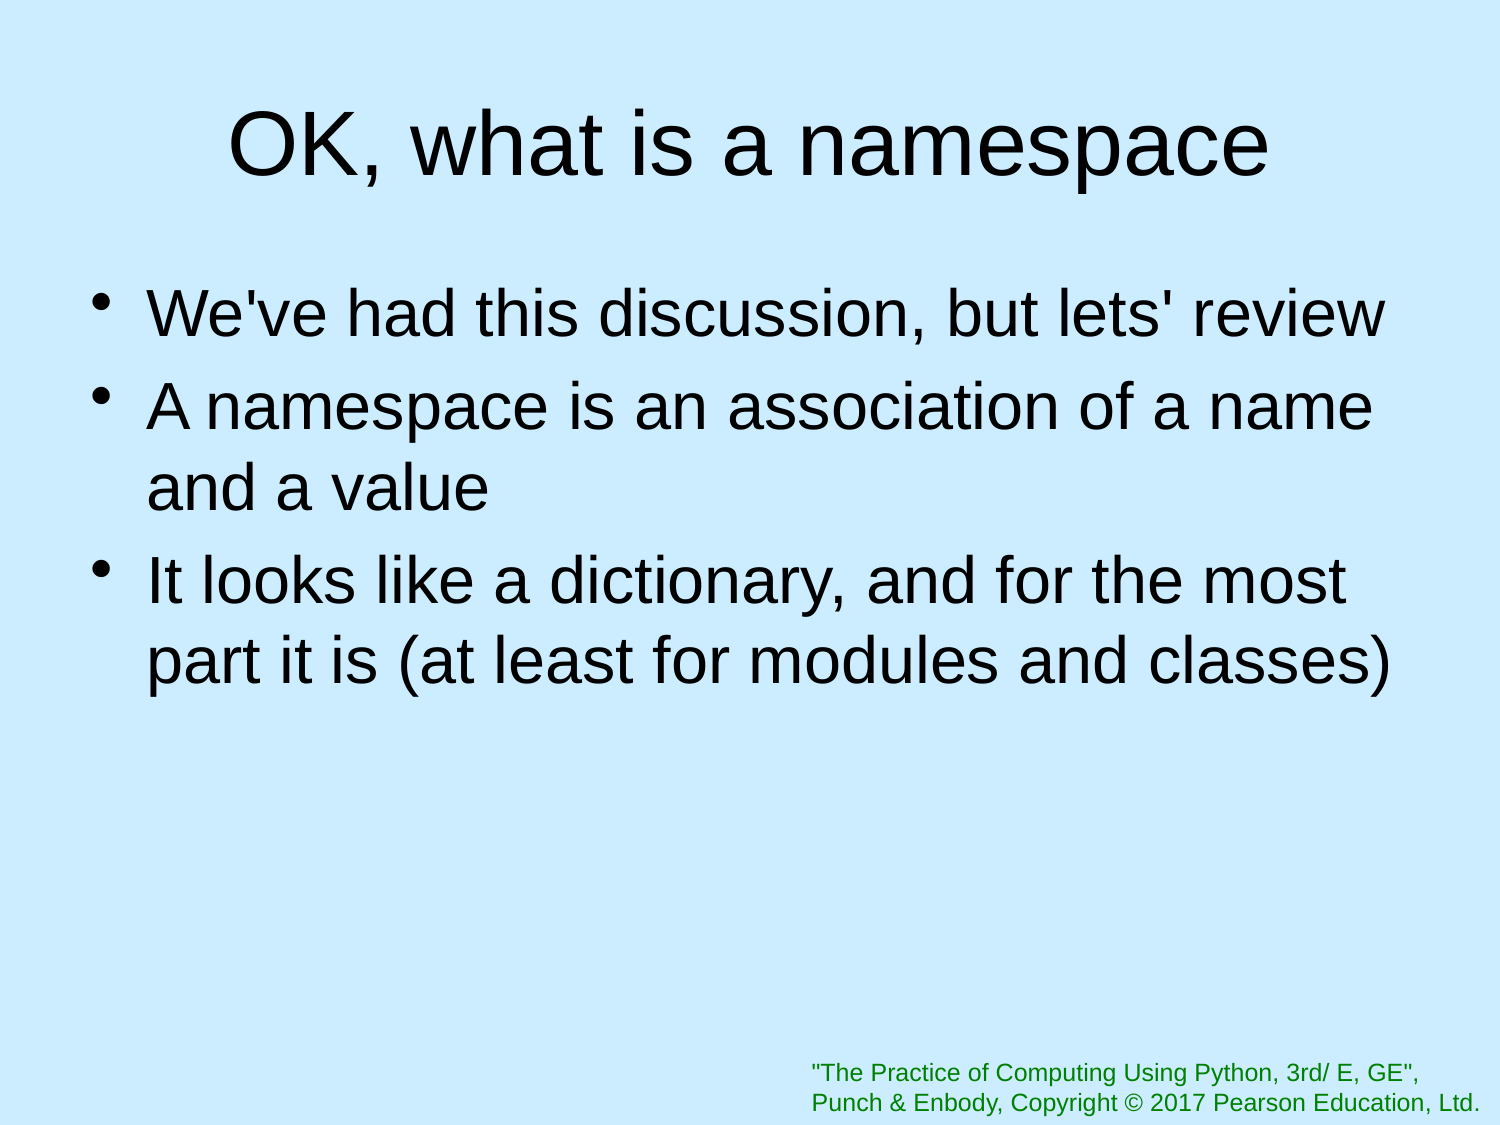

# OK, what is a namespace
We've had this discussion, but lets' review
A namespace is an association of a name and a value
It looks like a dictionary, and for the most part it is (at least for modules and classes)